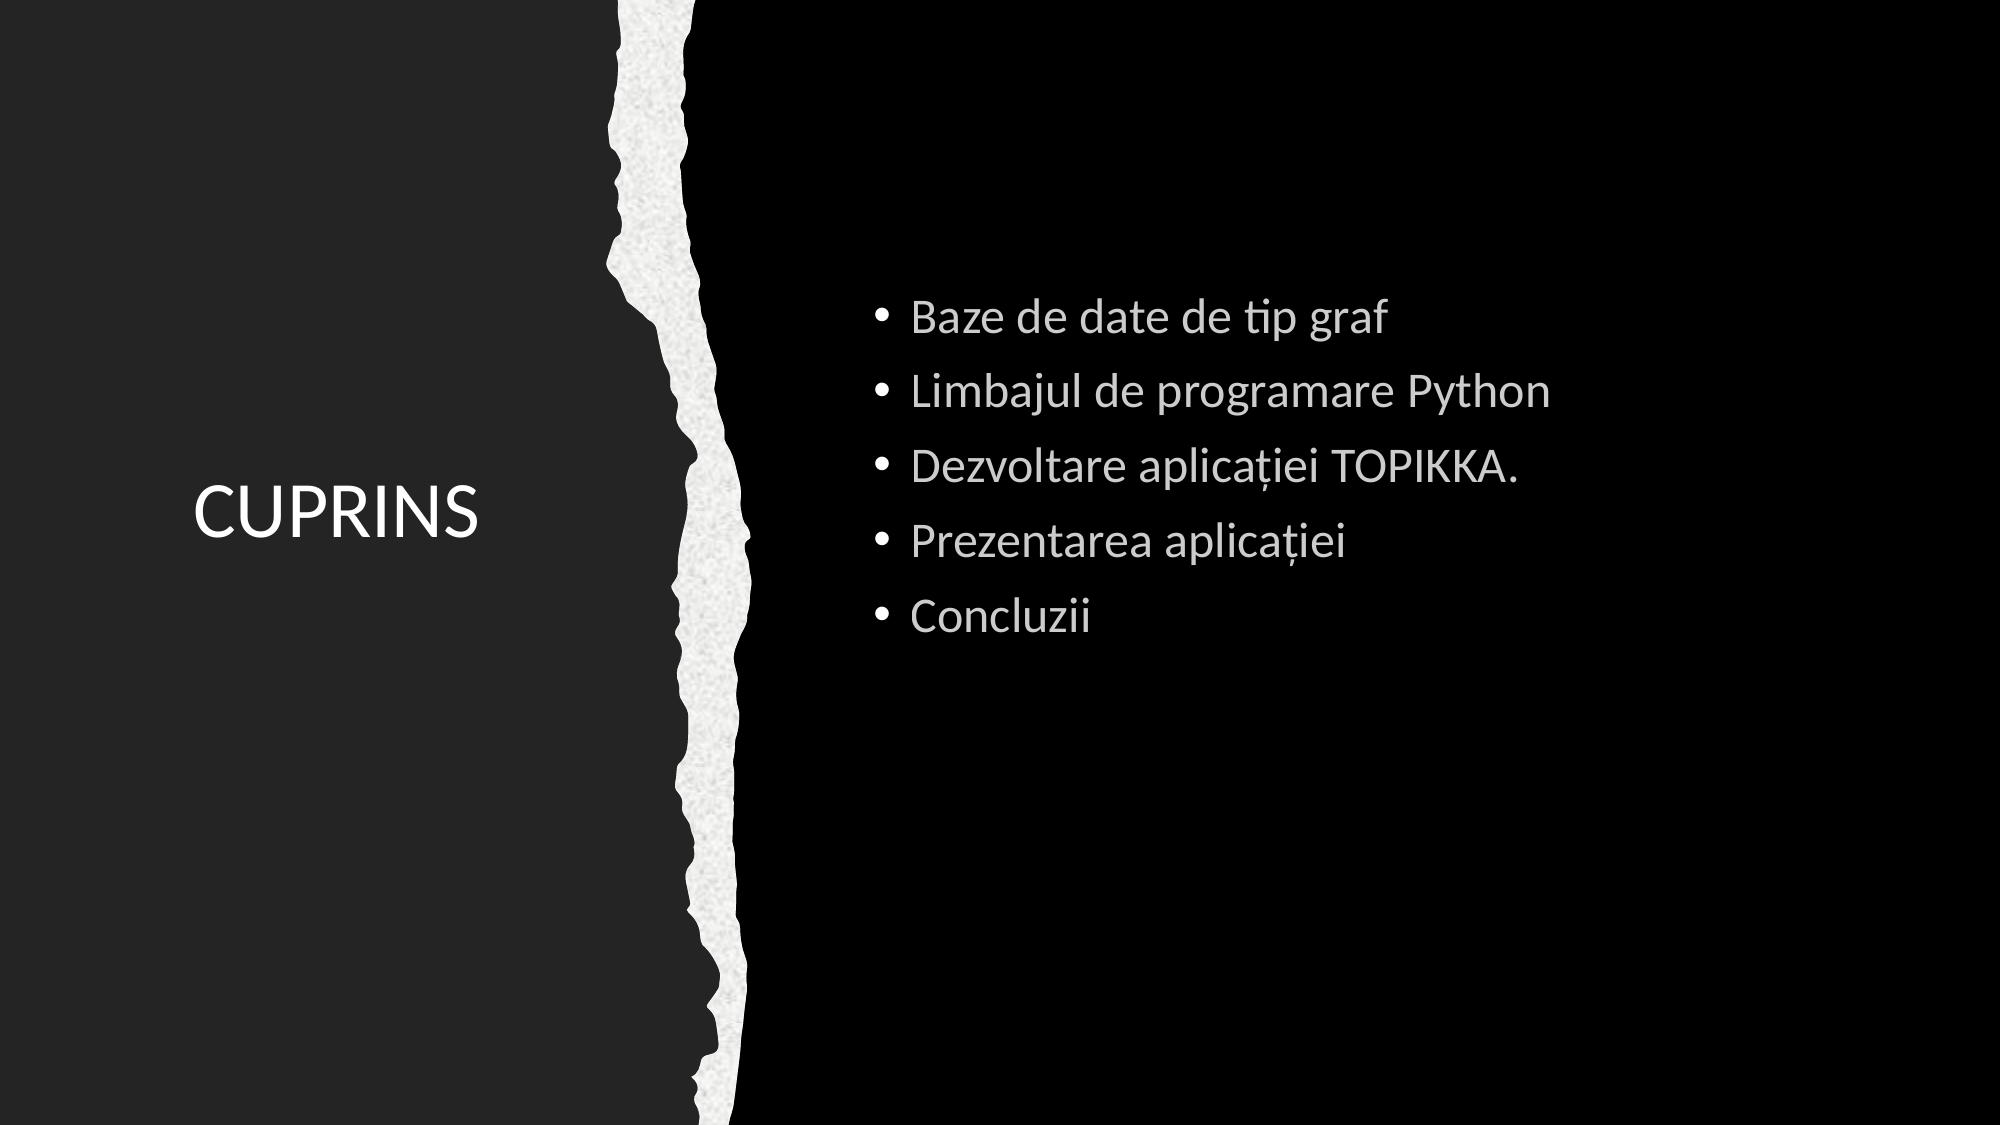

Baze de date de tip graf
Limbajul de programare Python
Dezvoltare aplicației TOPIKKA.
Prezentarea aplicației
Concluzii
# CUPRINS